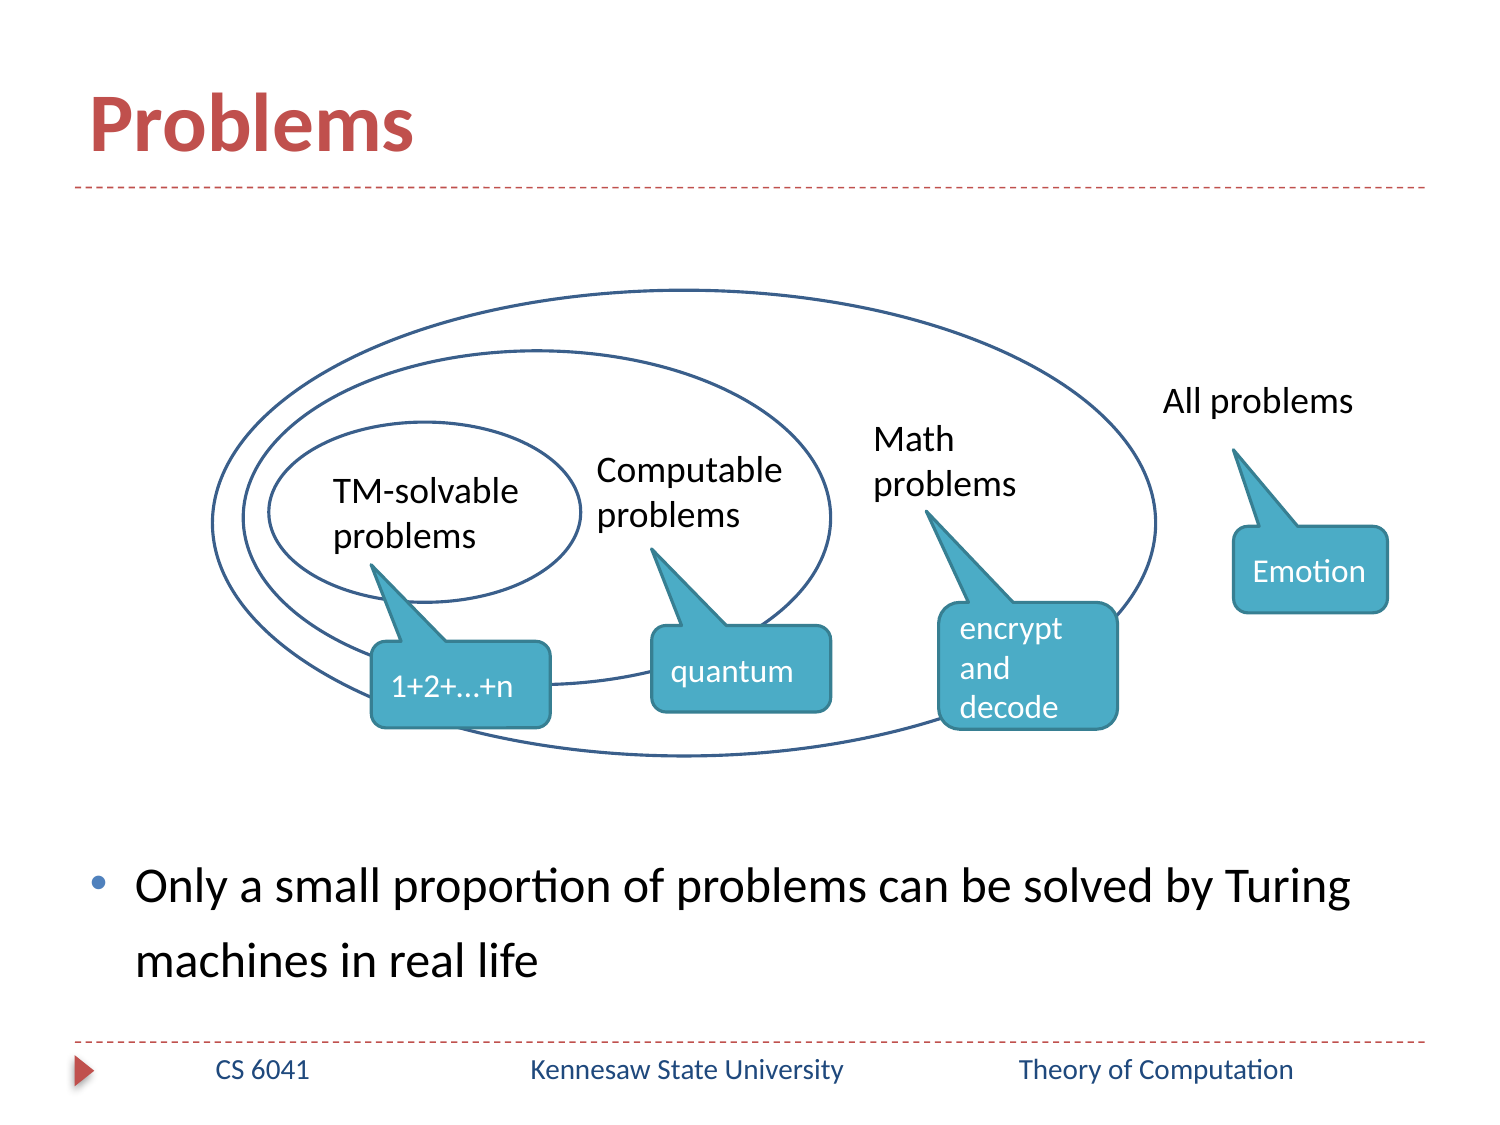

# Problems

Math problems

Computable
problems
TM-solvable
problems
All problems
Emotion
encrypt and decode
quantum
1+2+…+n
Only a small proportion of problems can be solved by Turing machines in real life
CS 6041
Kennesaw State University
Theory of Computation